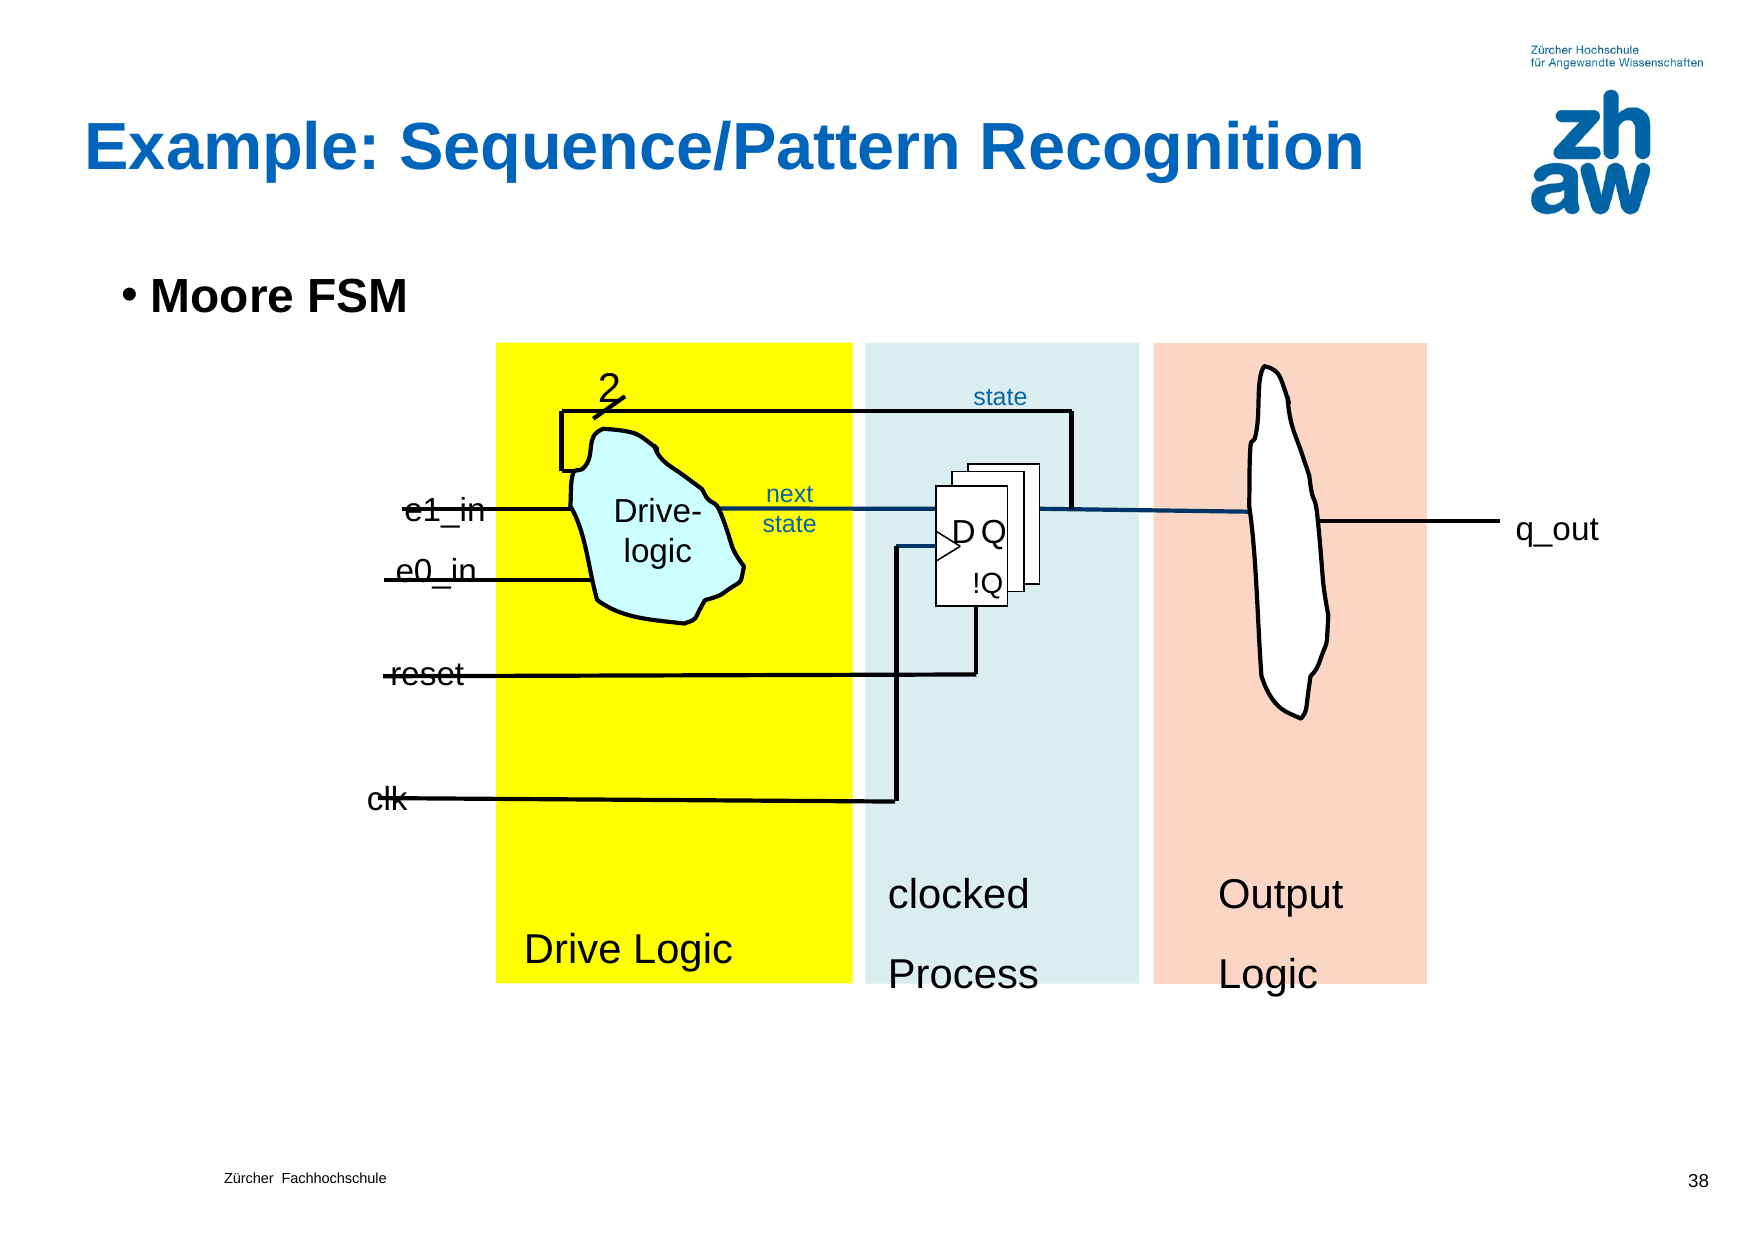

# Example: Sequence/Pattern Recognition
 Moore FSM
2

state

e1_in
q_out
D
Q

next
state

Drive-
logic

e0_in
!Q
reset
clk
Output
Logic
clocked
Process
Drive Logic
38